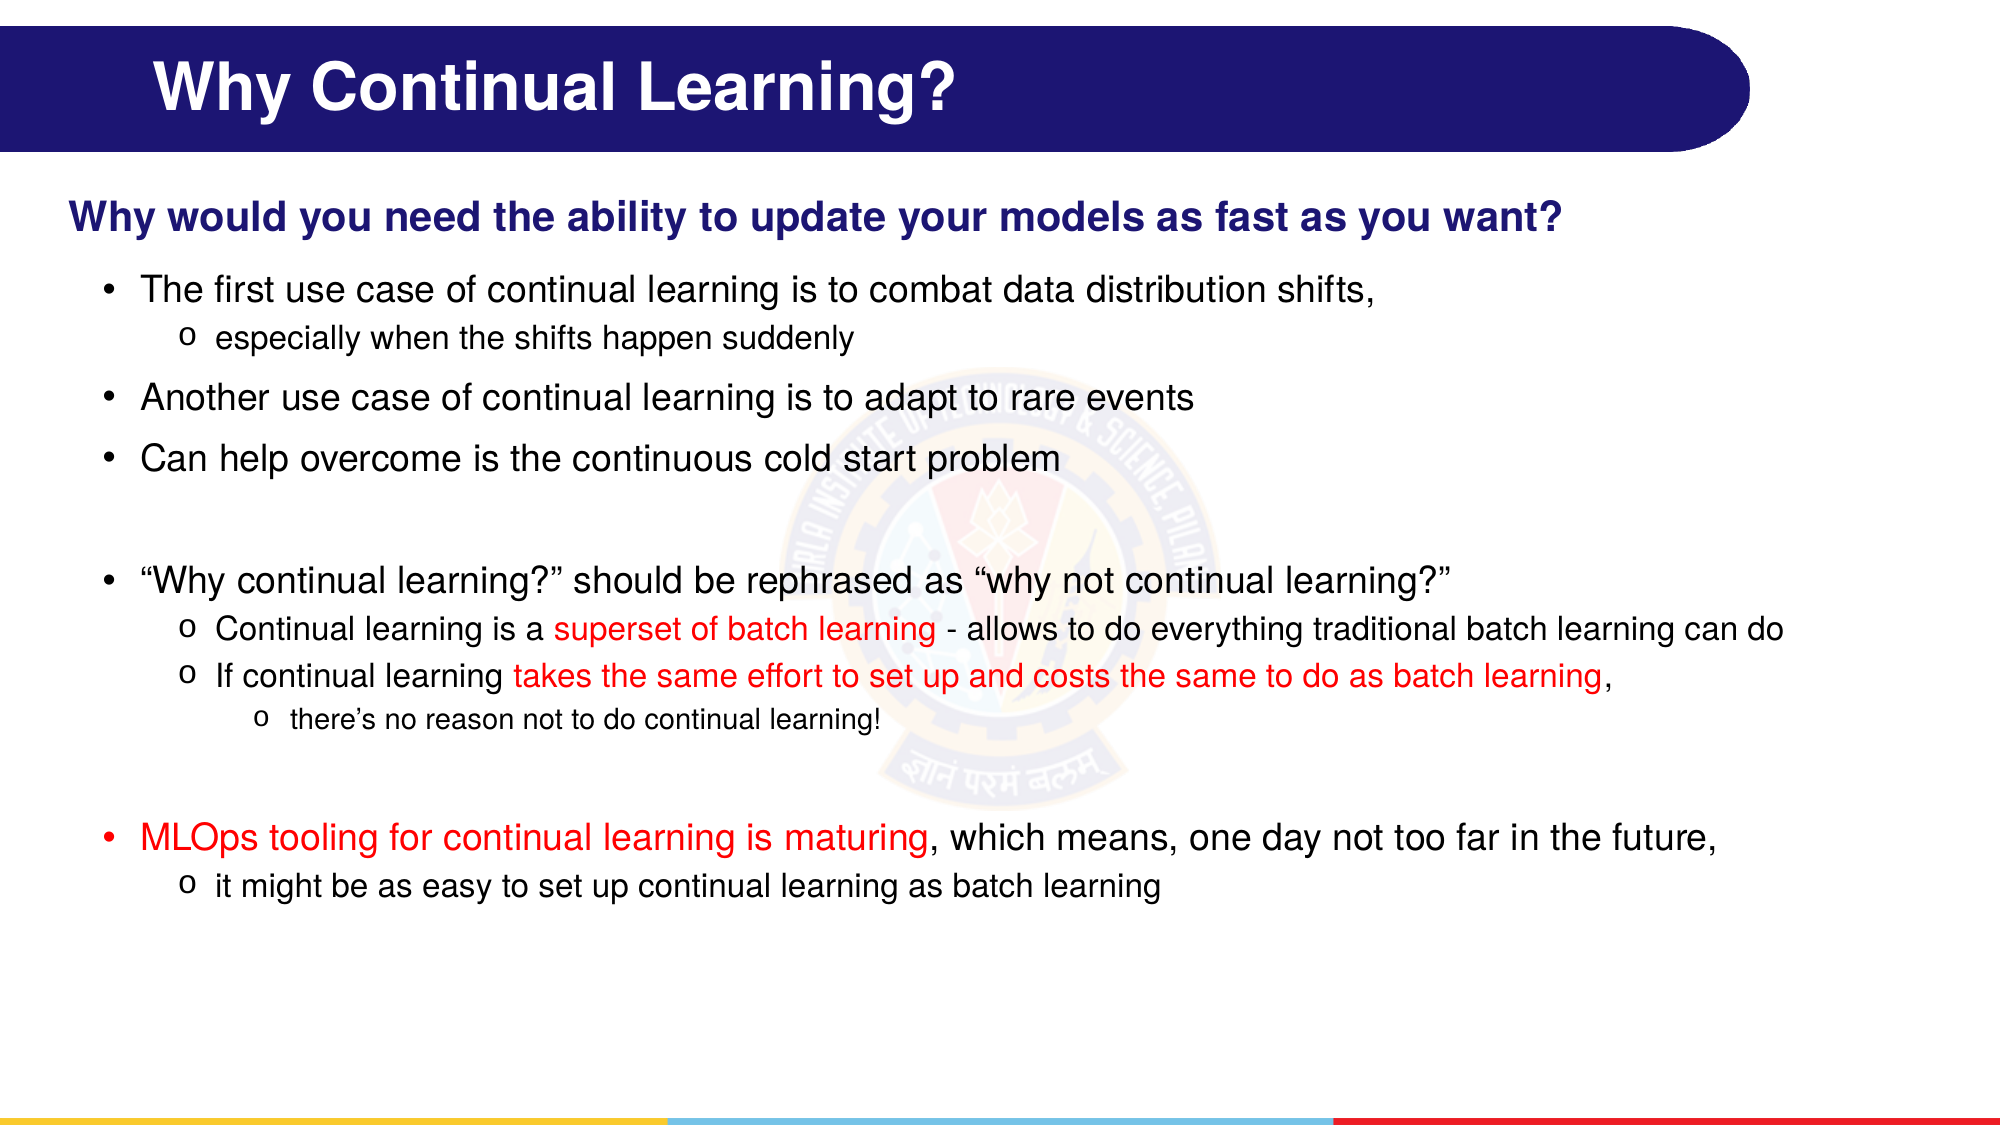

# Why Continual Learning?
Why would you need the ability to update your models as fast as you want?
The first use case of continual learning is to combat data distribution shifts,
especially when the shifts happen suddenly
Another use case of continual learning is to adapt to rare events
Can help overcome is the continuous cold start problem

“Why continual learning?” should be rephrased as “why not continual learning?”
Continual learning is a superset of batch learning - allows to do everything traditional batch learning can do
If continual learning takes the same effort to set up and costs the same to do as batch learning,
there’s no reason not to do continual learning!

MLOps tooling for continual learning is maturing, which means, one day not too far in the future,
it might be as easy to set up continual learning as batch learning